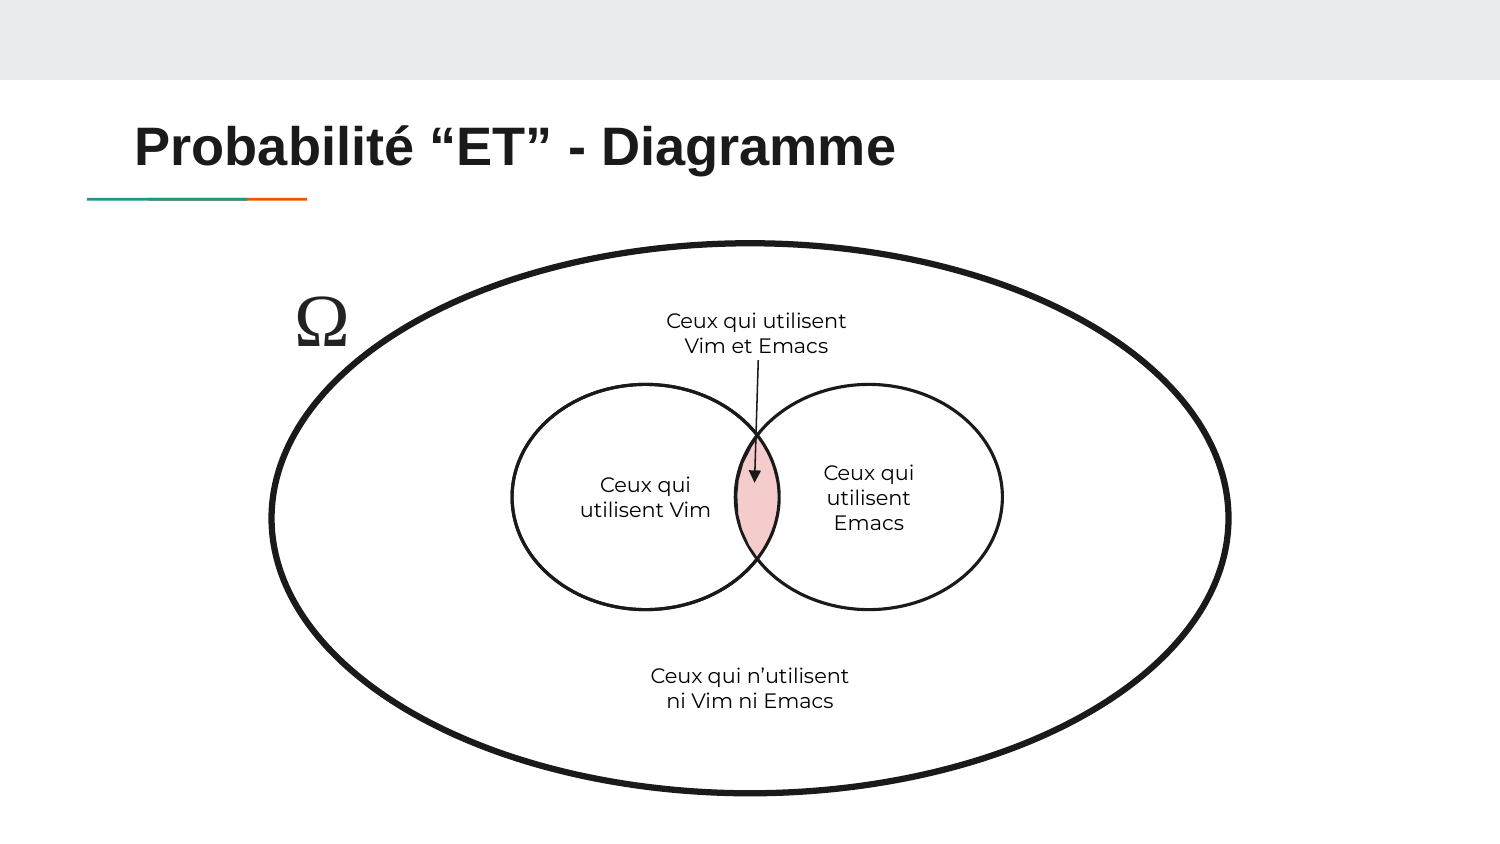

# Probabilité “ET” - Diagramme

Ω
Ceux qui utilisent Vim et Emacs
Ceux qui utilisent Vim

Ceux qui utilisent Emacs

Ceux qui n’utilisent ni Vim ni Emacs